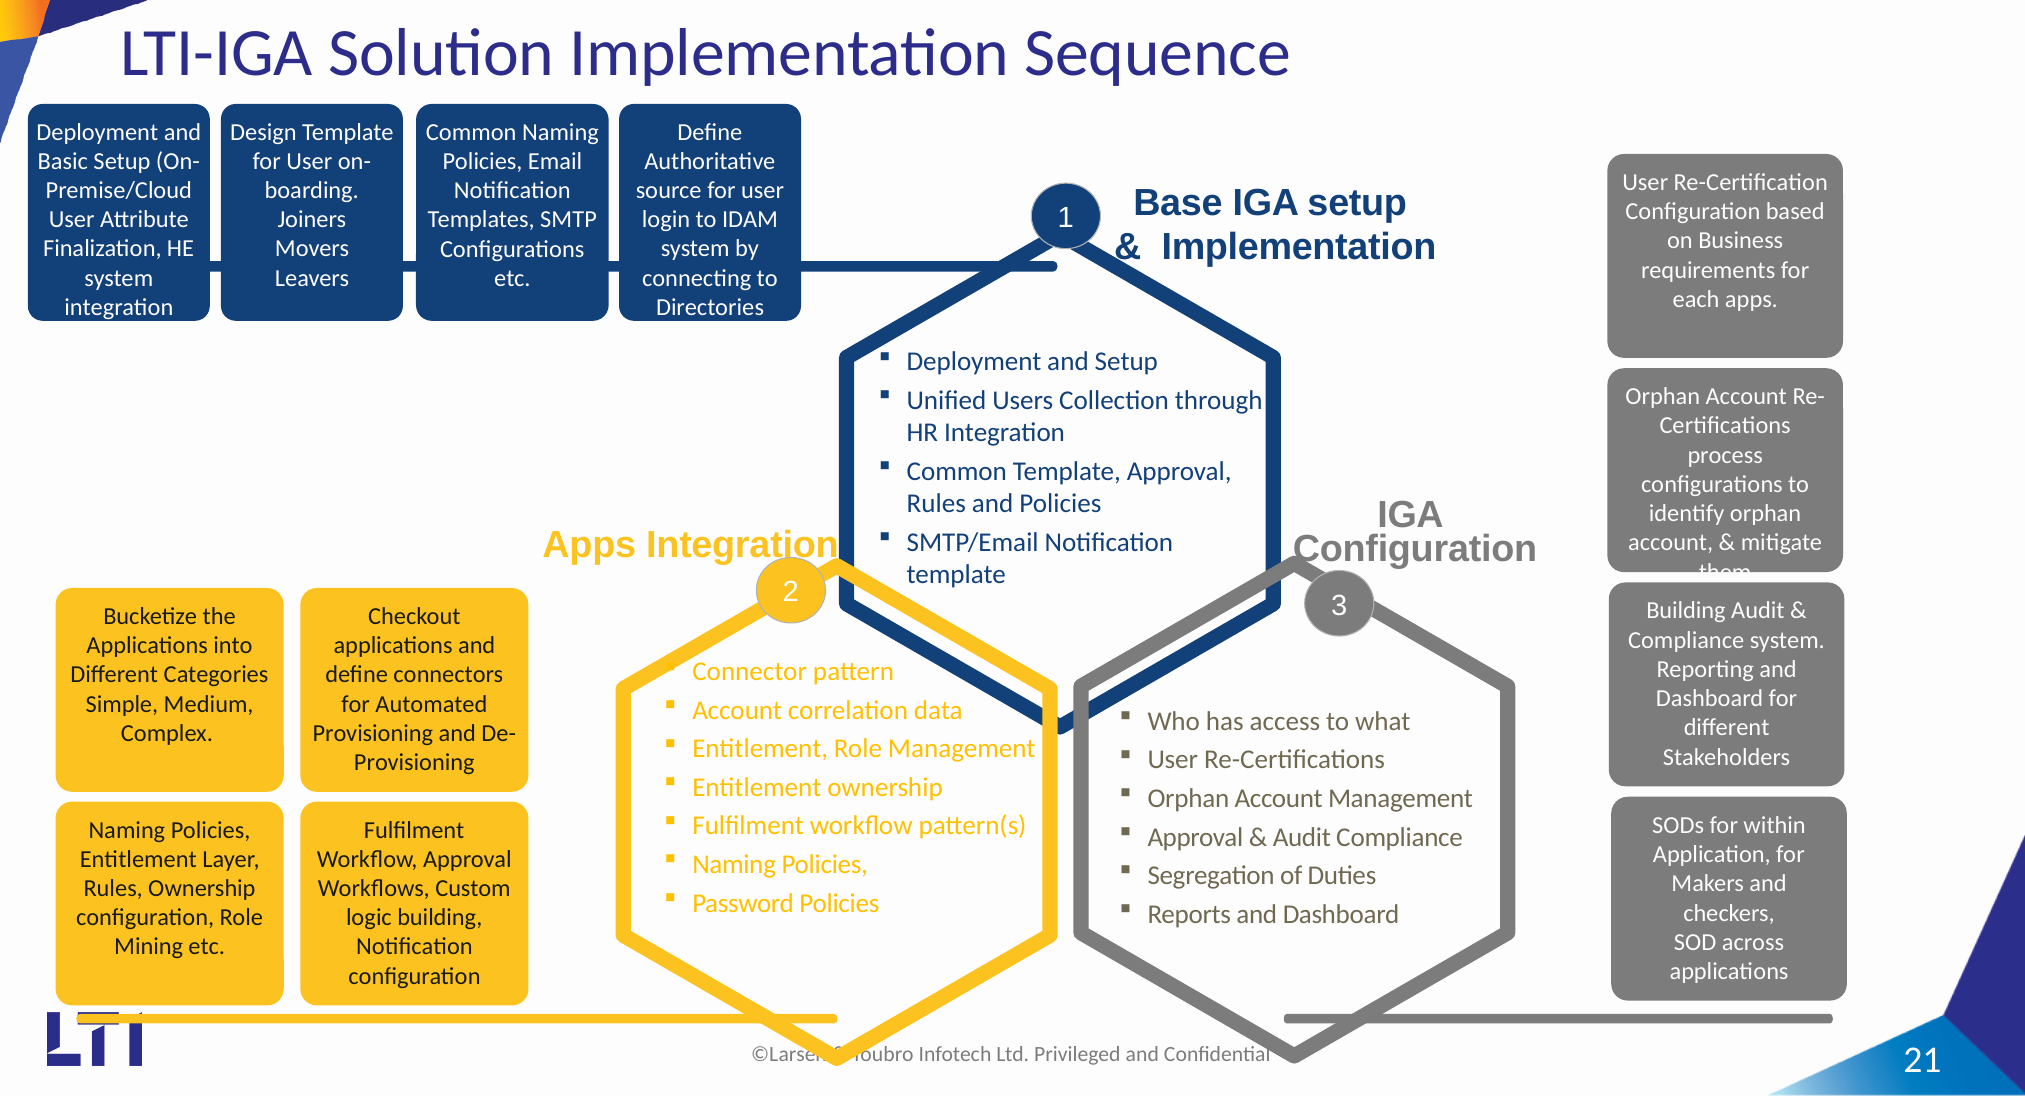

# LTI-IGA Solution Implementation Sequence
Deployment and Basic Setup (On-Premise/Cloud
User Attribute Finalization, HE system integration
Design Template for User on-boarding.
Joiners
Movers
Leavers
Common Naming Policies, Email Notification Templates, SMTP Configurations etc.
Define Authoritative source for user login to IDAM system by connecting to Directories
User Re-Certification Configuration based on Business requirements for each apps.
Orphan Account Re-Certifications process configurations to identify orphan account, & mitigate them
Building Audit & Compliance system. Reporting and Dashboard for different Stakeholders
SODs for within Application, for Makers and checkers,
SOD across applications
Base IGA setup
&  Implementation
1

Deployment and Setup
Unified Users Collection through HR Integration
Common Template, Approval, Rules and Policies
SMTP/Email Notification template
IGA
Configuration
Apps Integration

2

3
Bucketize the Applications into Different Categories Simple, Medium, Complex.
Checkout applications and define connectors for Automated Provisioning and De-Provisioning
Naming Policies, Entitlement Layer, Rules, Ownership configuration, Role Mining etc.
Fulfilment Workflow, Approval Workflows, Custom logic building, Notification configuration
Connector pattern
Account correlation data
Entitlement, Role Management
Entitlement ownership
Fulfilment workflow pattern(s)
Naming Policies,
Password Policies

Who has access to what
User Re-Certifications
Orphan Account Management
Approval & Audit Compliance
Segregation of Duties
Reports and Dashboard